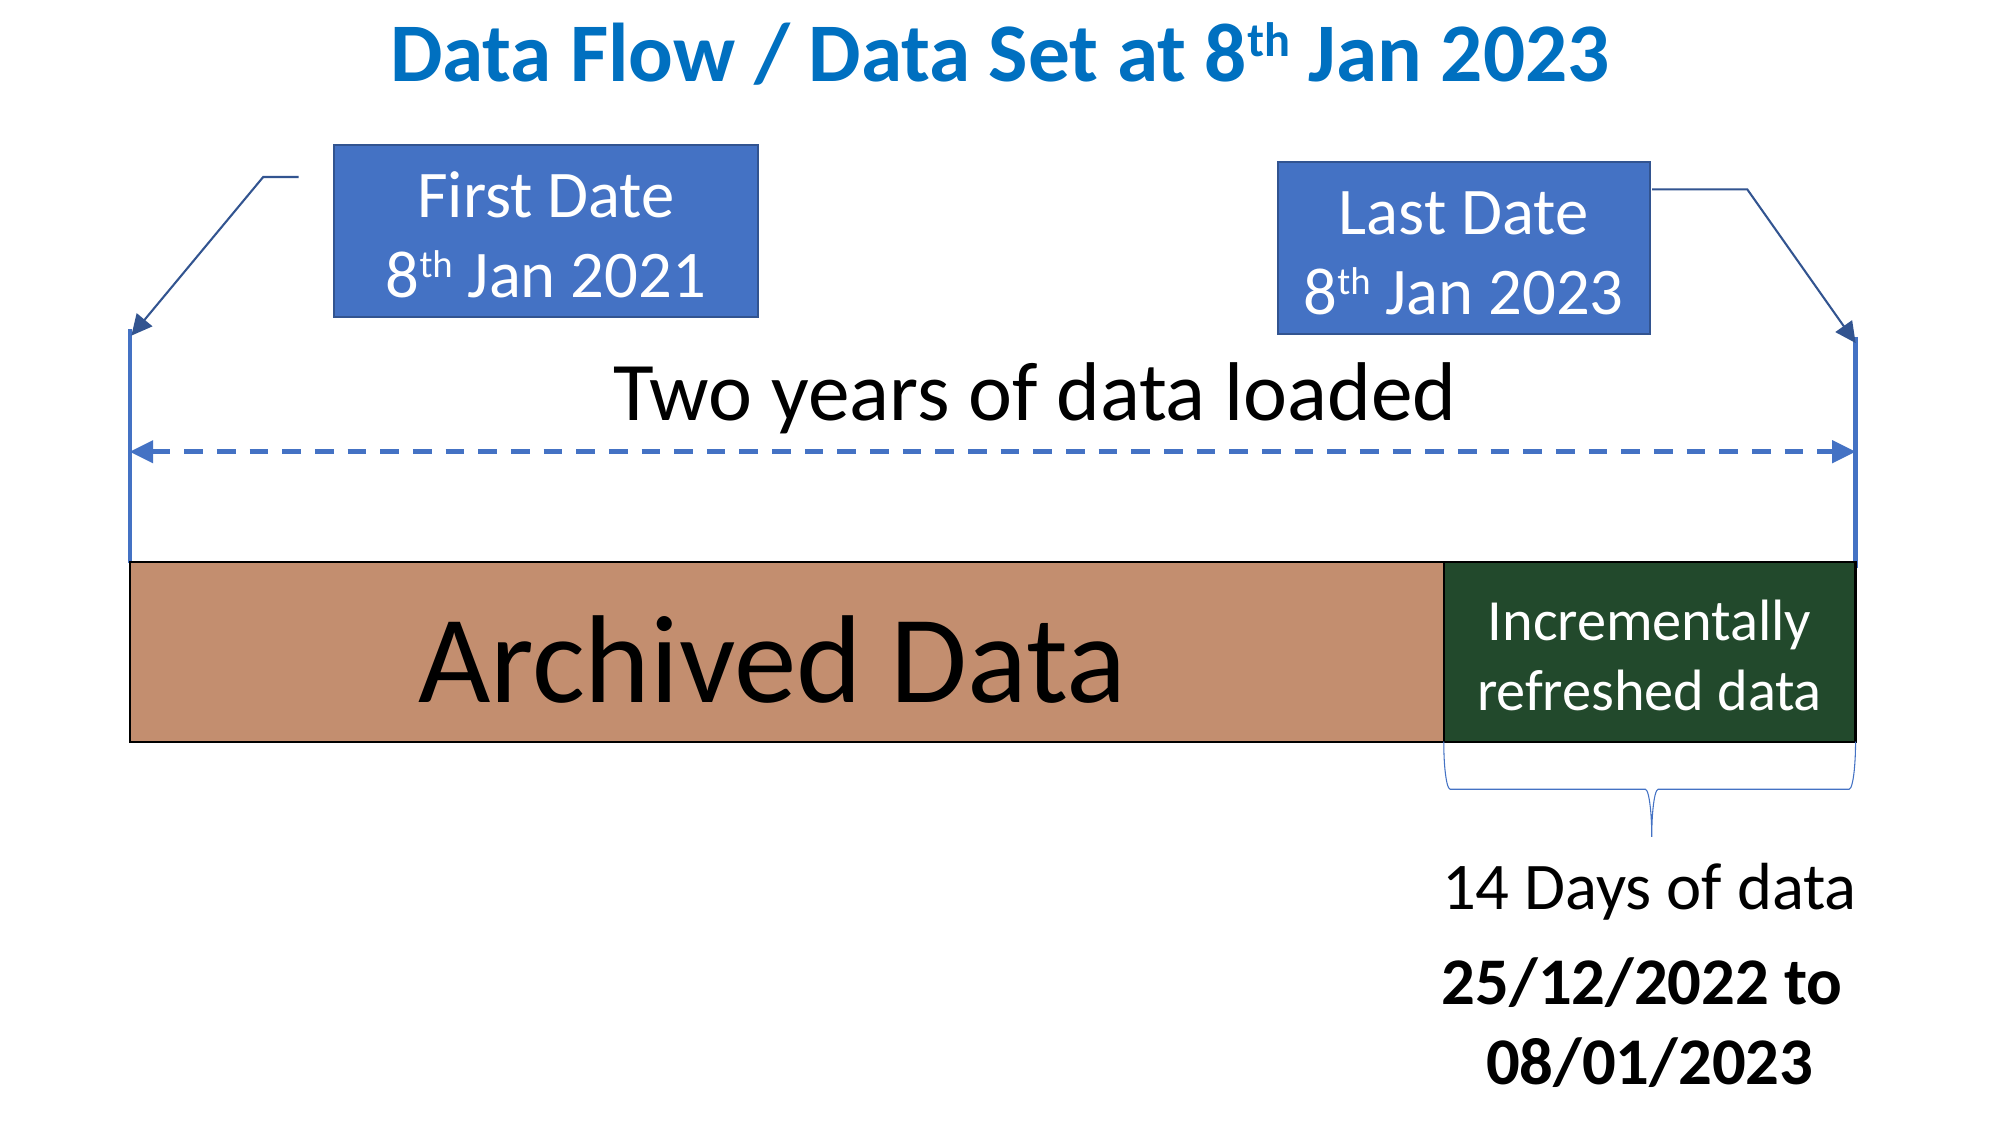

Data Flow / Data Set at 8th Jan 2023
First Date
8th Jan 2021
Last Date
8th Jan 2023
Two years of data loaded
Archived Data
Incrementally refreshed data

14 Days of data
25/12/2022 to
08/01/2023